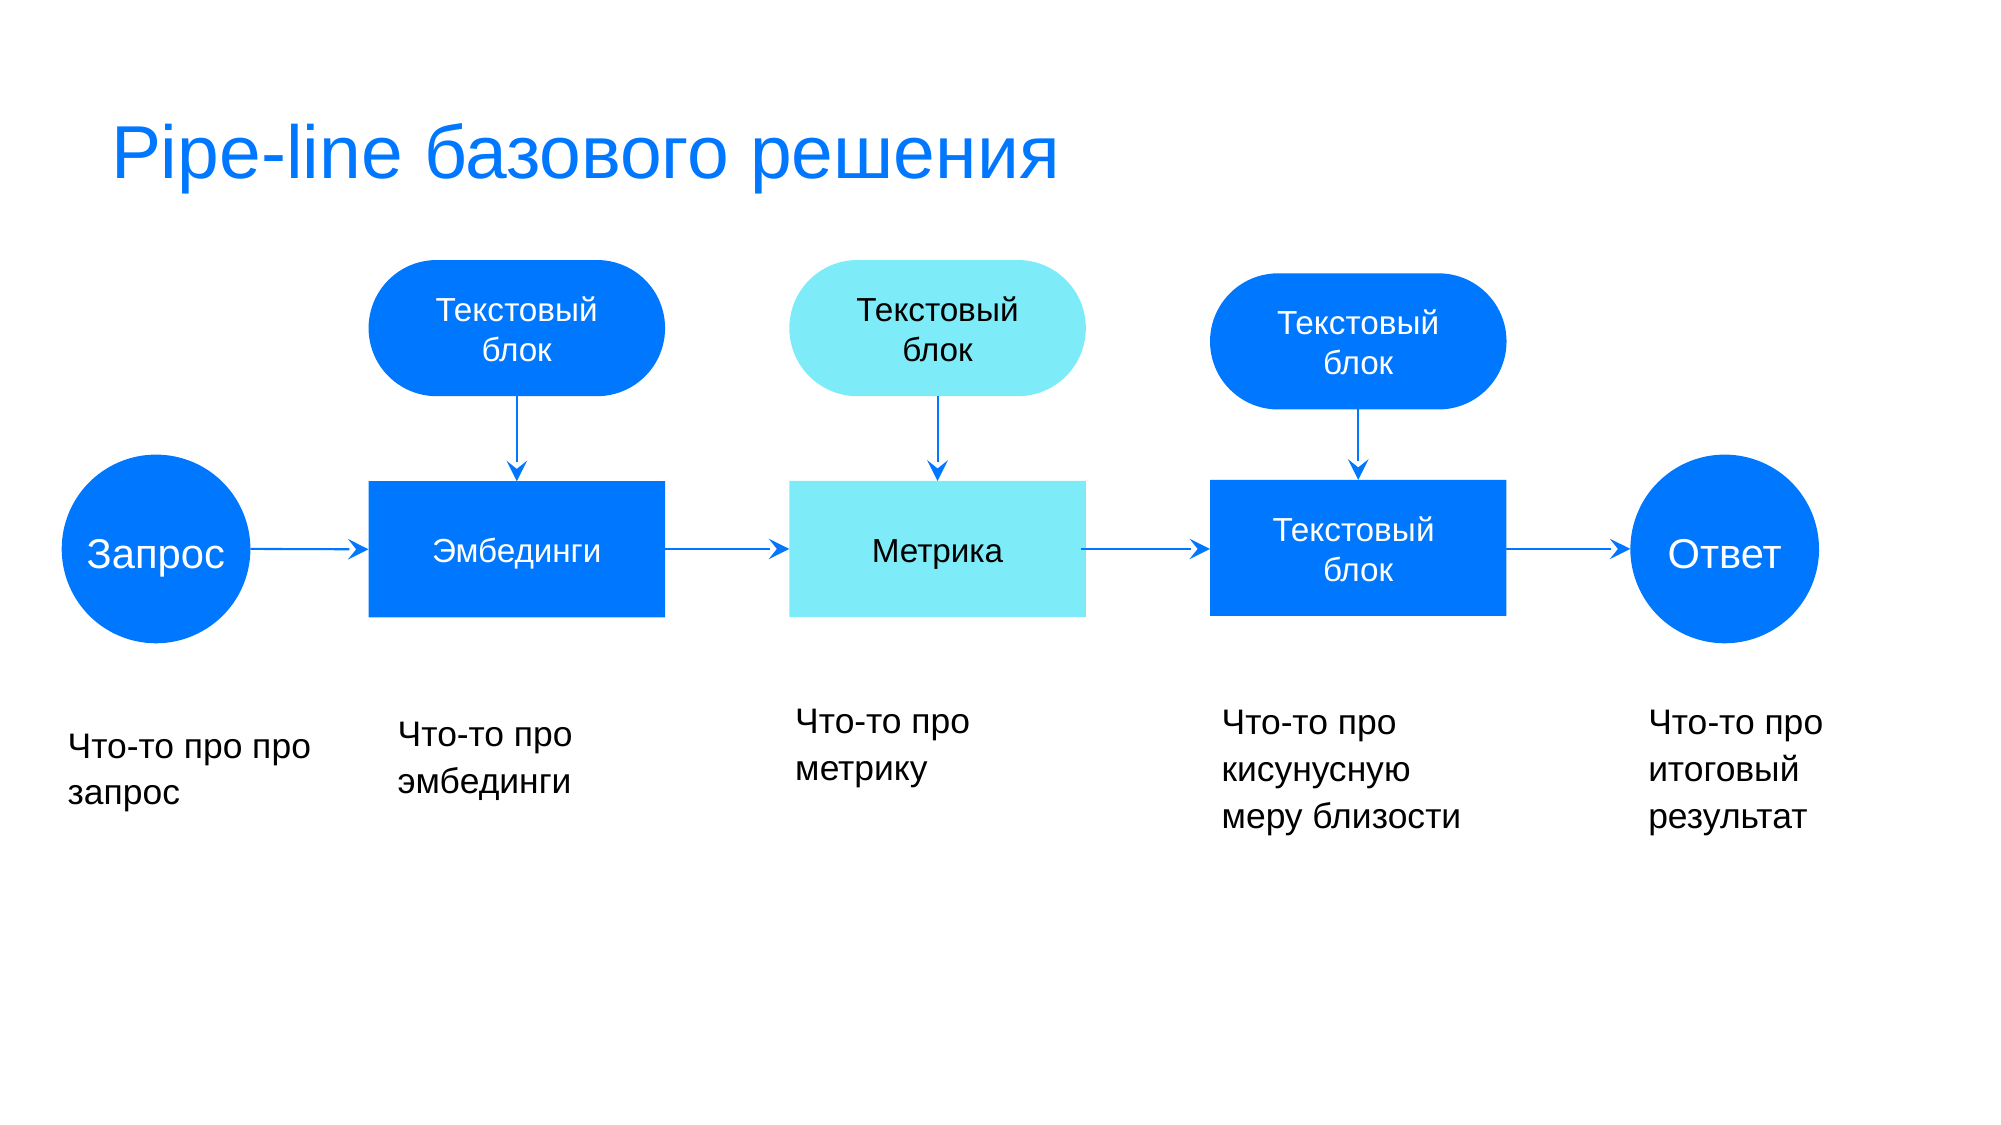

# Pipe-line базового решения
Текстовый блок
Текстовый блок
Текстовый блок
Запрос
Ответ
Текстовый
блок
Метрика
Эмбединги
Что-то про метрику
Что-то про кисунусную меру близости
Что-то про итоговый результат
Что-то про эмбединги
Что-то про про запрос